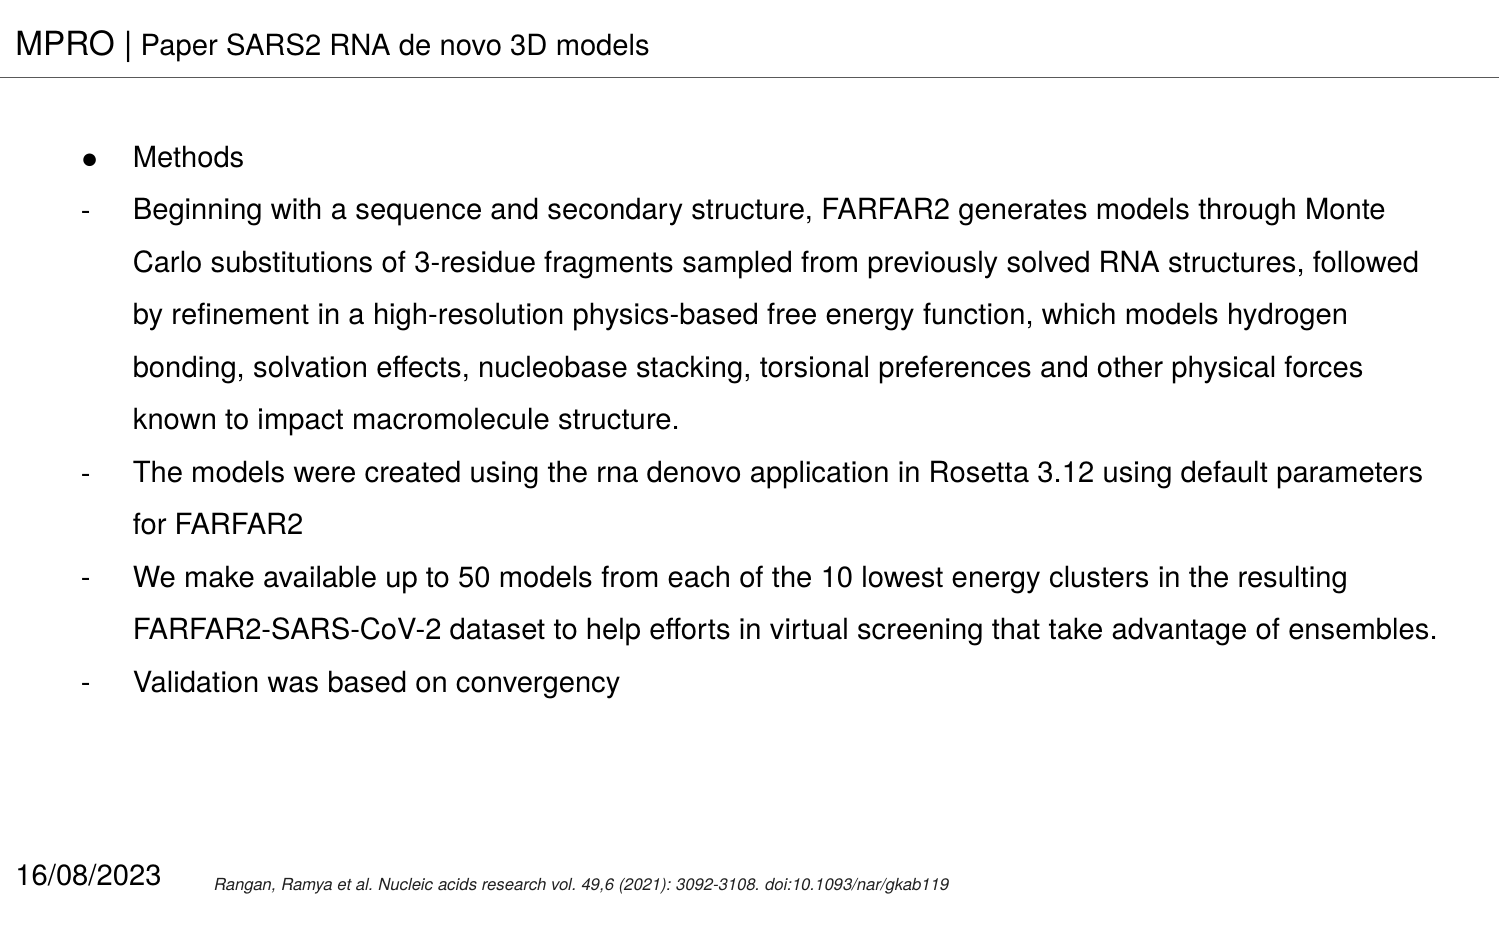

MPRO | Paper SARS2 RNA de novo 3D models
Methods
Beginning with a sequence and secondary structure, FARFAR2 generates models through Monte Carlo substitutions of 3-residue fragments sampled from previously solved RNA structures, followed by refinement in a high-resolution physics-based free energy function, which models hydrogen bonding, solvation effects, nucleobase stacking, torsional preferences and other physical forces known to impact macromolecule structure.
The models were created using the rna denovo application in Rosetta 3.12 using default parameters for FARFAR2
We make available up to 50 models from each of the 10 lowest energy clusters in the resulting FARFAR2-SARS-CoV-2 dataset to help efforts in virtual screening that take advantage of ensembles.
Validation was based on convergency
16/08/2023
Rangan, Ramya et al. Nucleic acids research vol. 49,6 (2021): 3092-3108. doi:10.1093/nar/gkab119